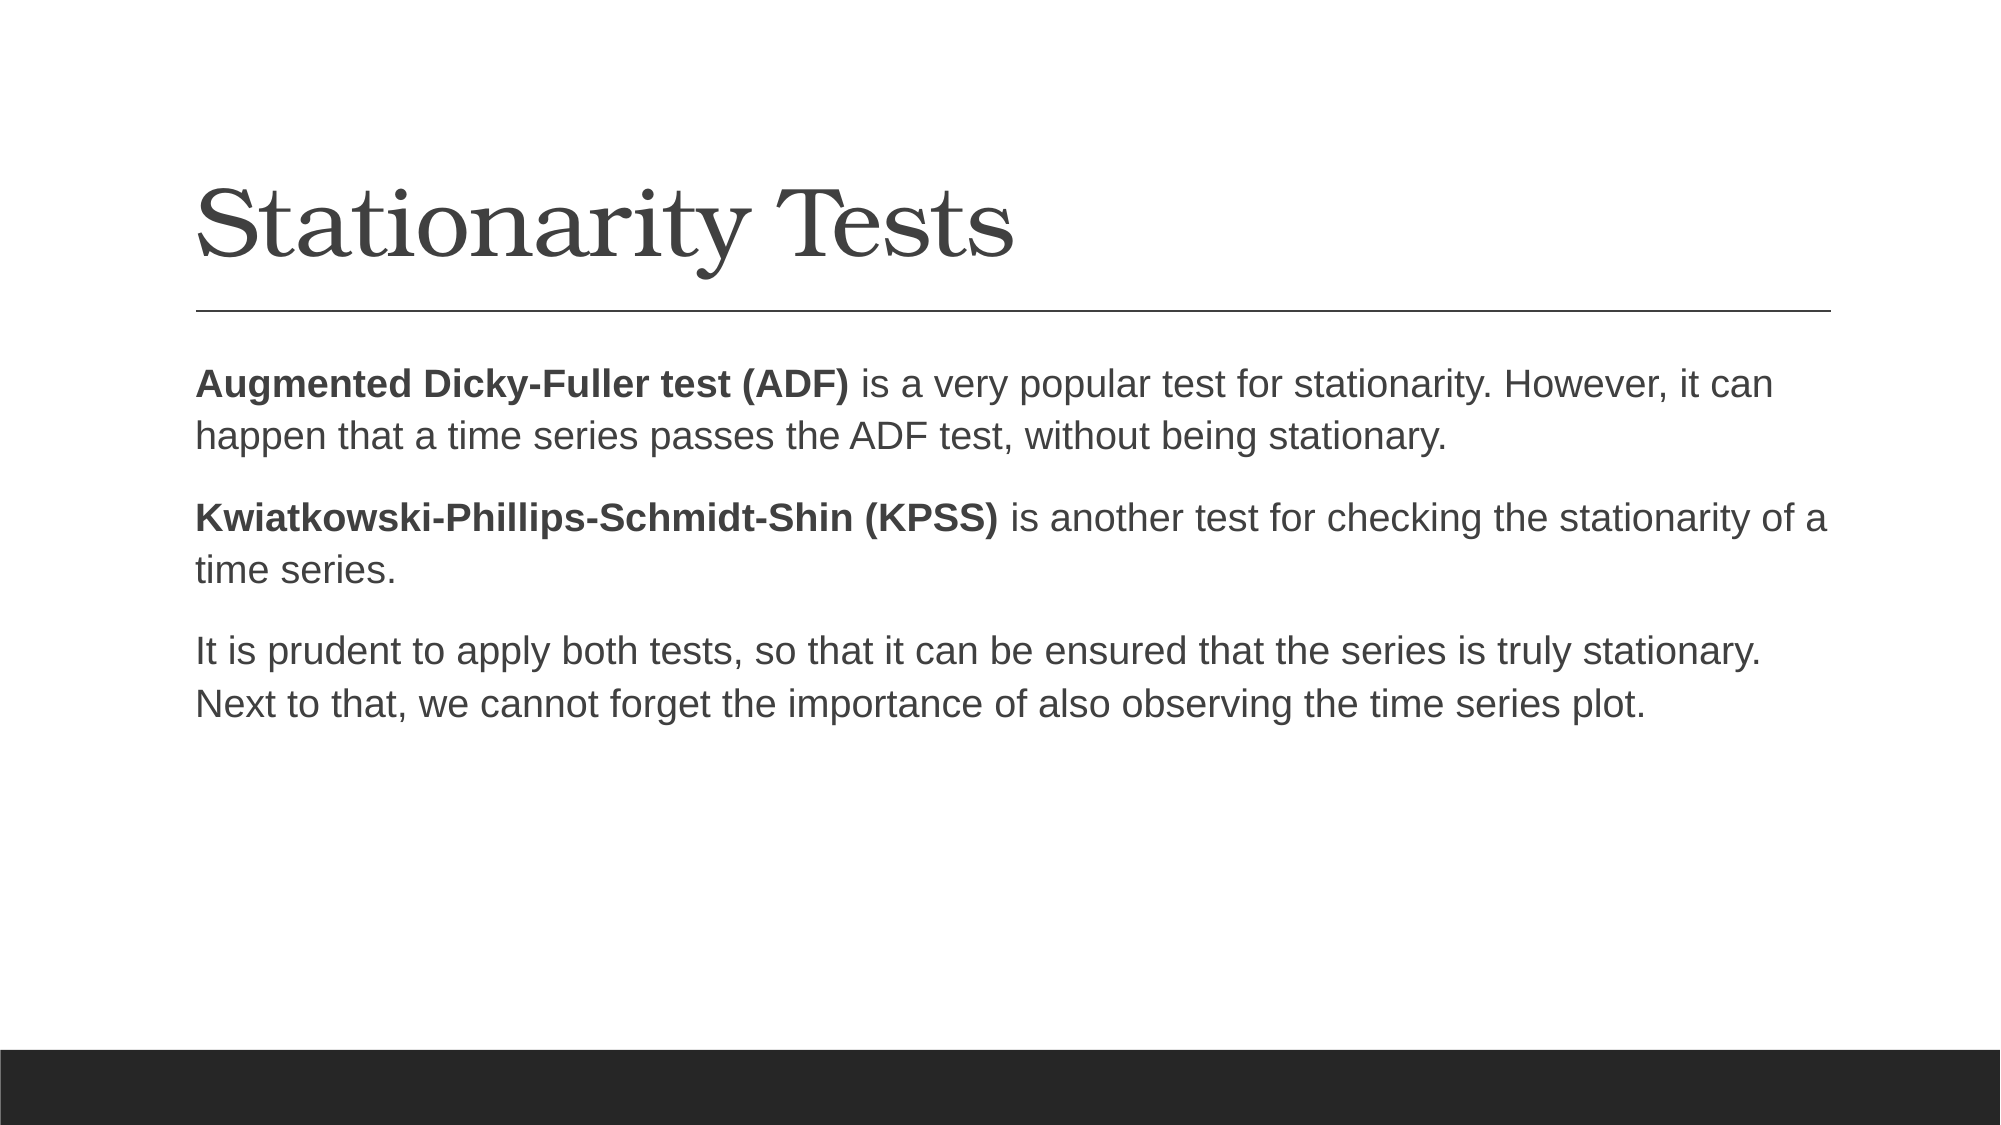

# Stationarity Tests
Augmented Dicky-Fuller test (ADF) is a very popular test for stationarity. However, it can happen that a time series passes the ADF test, without being stationary.
Kwiatkowski-Phillips-Schmidt-Shin (KPSS) is another test for checking the stationarity of a time series.
It is prudent to apply both tests, so that it can be ensured that the series is truly stationary. Next to that, we cannot forget the importance of also observing the time series plot.